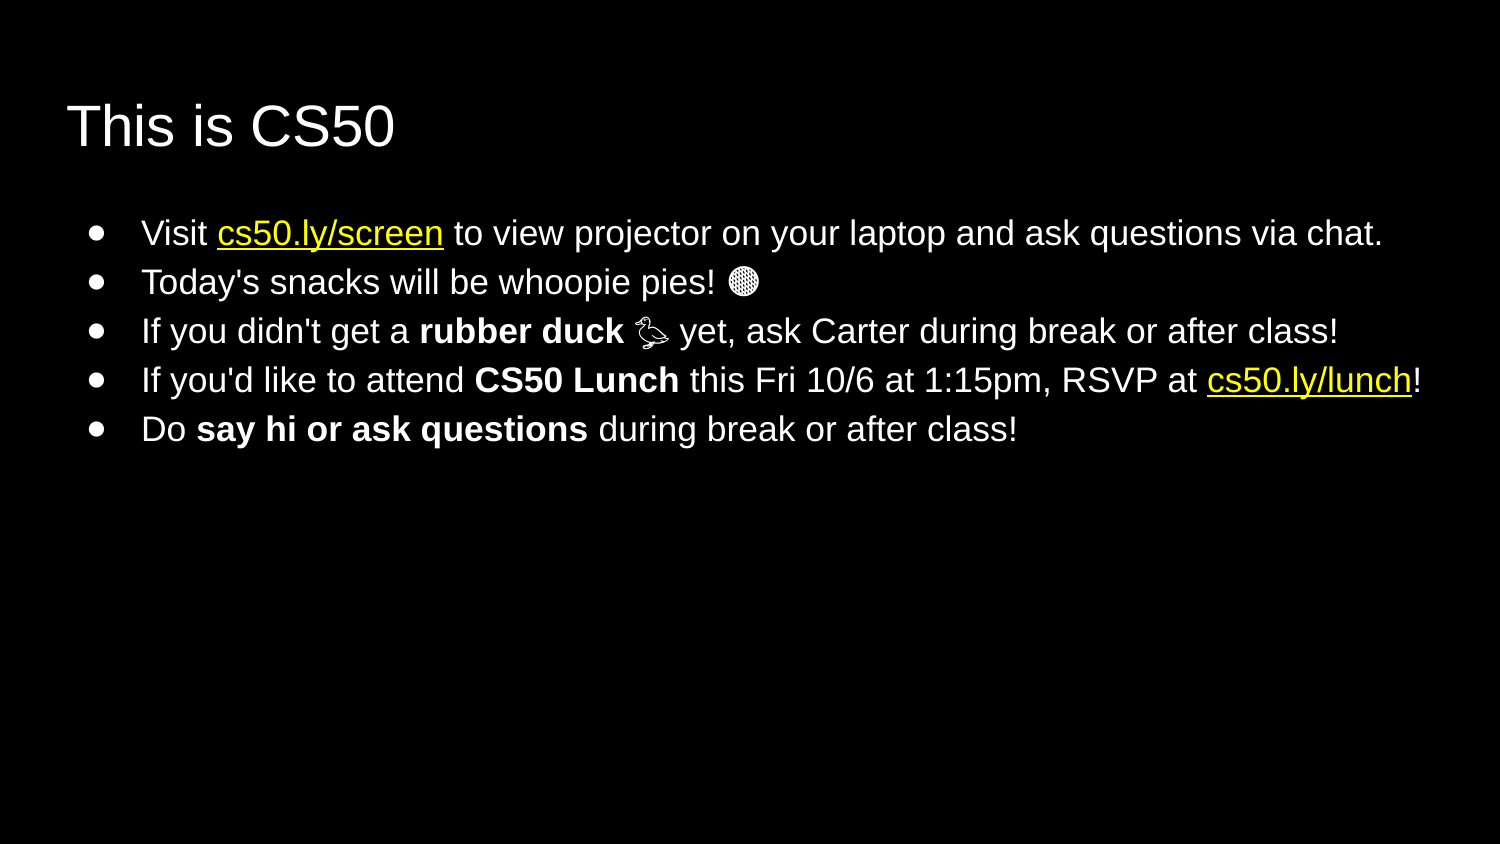

# This is CS50
Visit cs50.ly/screen to view projector on your laptop and ask questions via chat.
Today's snacks will be whoopie pies! 🟤
If you didn't get a rubber duck 🦆 yet, ask Carter during break or after class!
If you'd like to attend CS50 Lunch this Fri 10/6 at 1:15pm, RSVP at cs50.ly/lunch!
Do say hi or ask questions during break or after class!